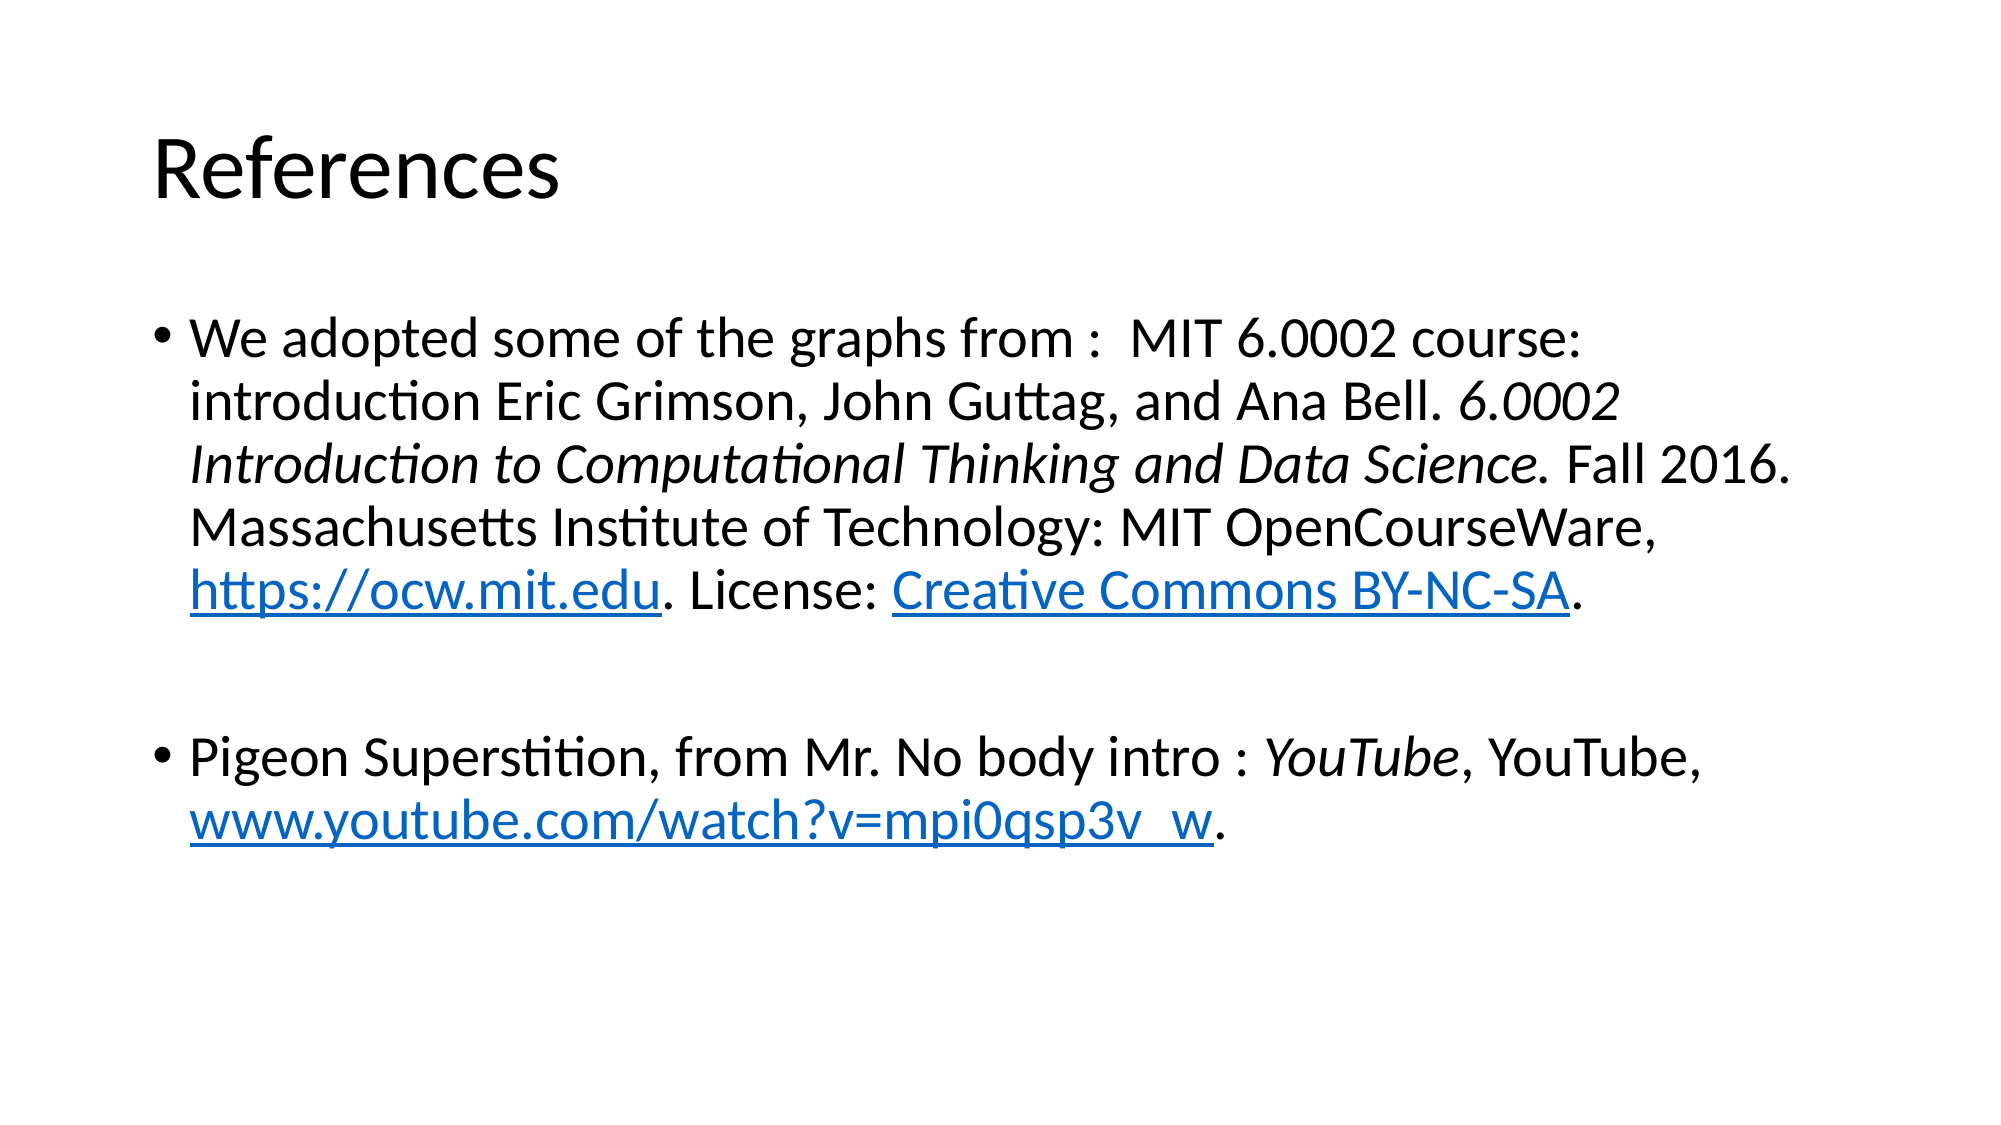

# References
We adopted some of the graphs from :  MIT 6.0002 course: introduction Eric Grimson, John Guttag, and Ana Bell. 6.0002 Introduction to Computational Thinking and Data Science. Fall 2016. Massachusetts Institute of Technology: MIT OpenCourseWare, https://ocw.mit.edu. License: Creative Commons BY-NC-SA.

Pigeon Superstition, from Mr. No body intro : YouTube, YouTube, www.youtube.com/watch?v=mpi0qsp3v_w.